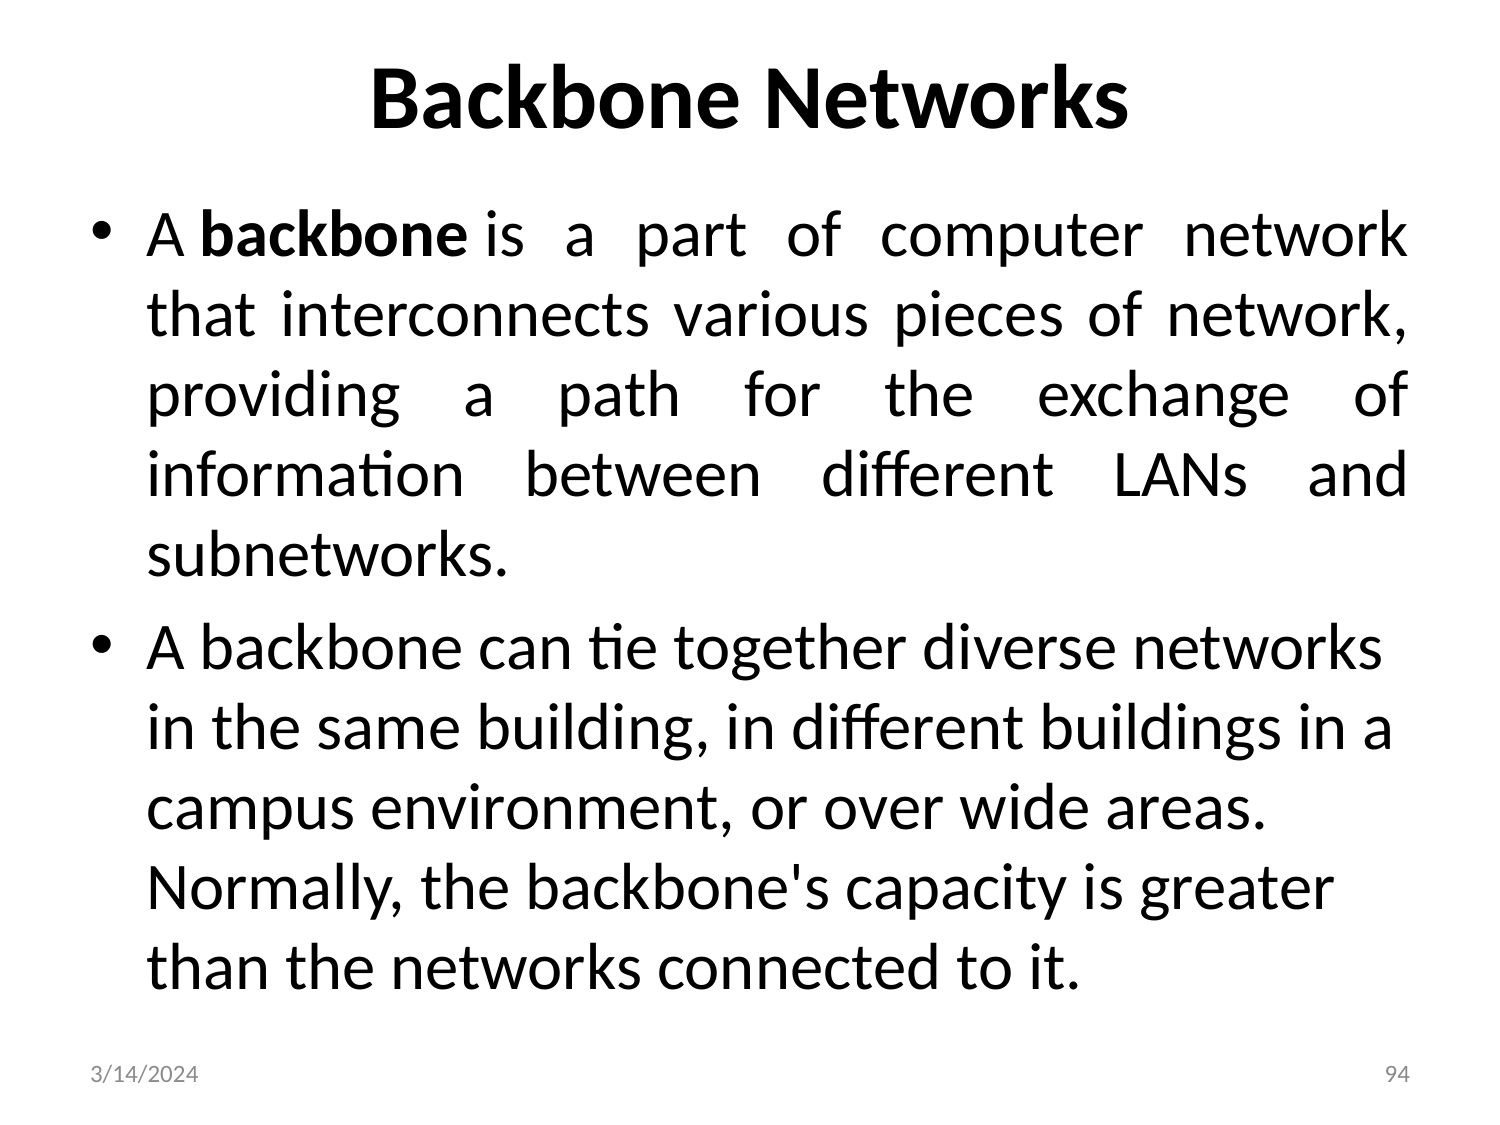

# Backbone Networks
A backbone is a part of computer network that interconnects various pieces of network, providing a path for the exchange of information between different LANs and subnetworks.
A backbone can tie together diverse networks in the same building, in different buildings in a campus environment, or over wide areas. Normally, the backbone's capacity is greater than the networks connected to it.
3/14/2024
94